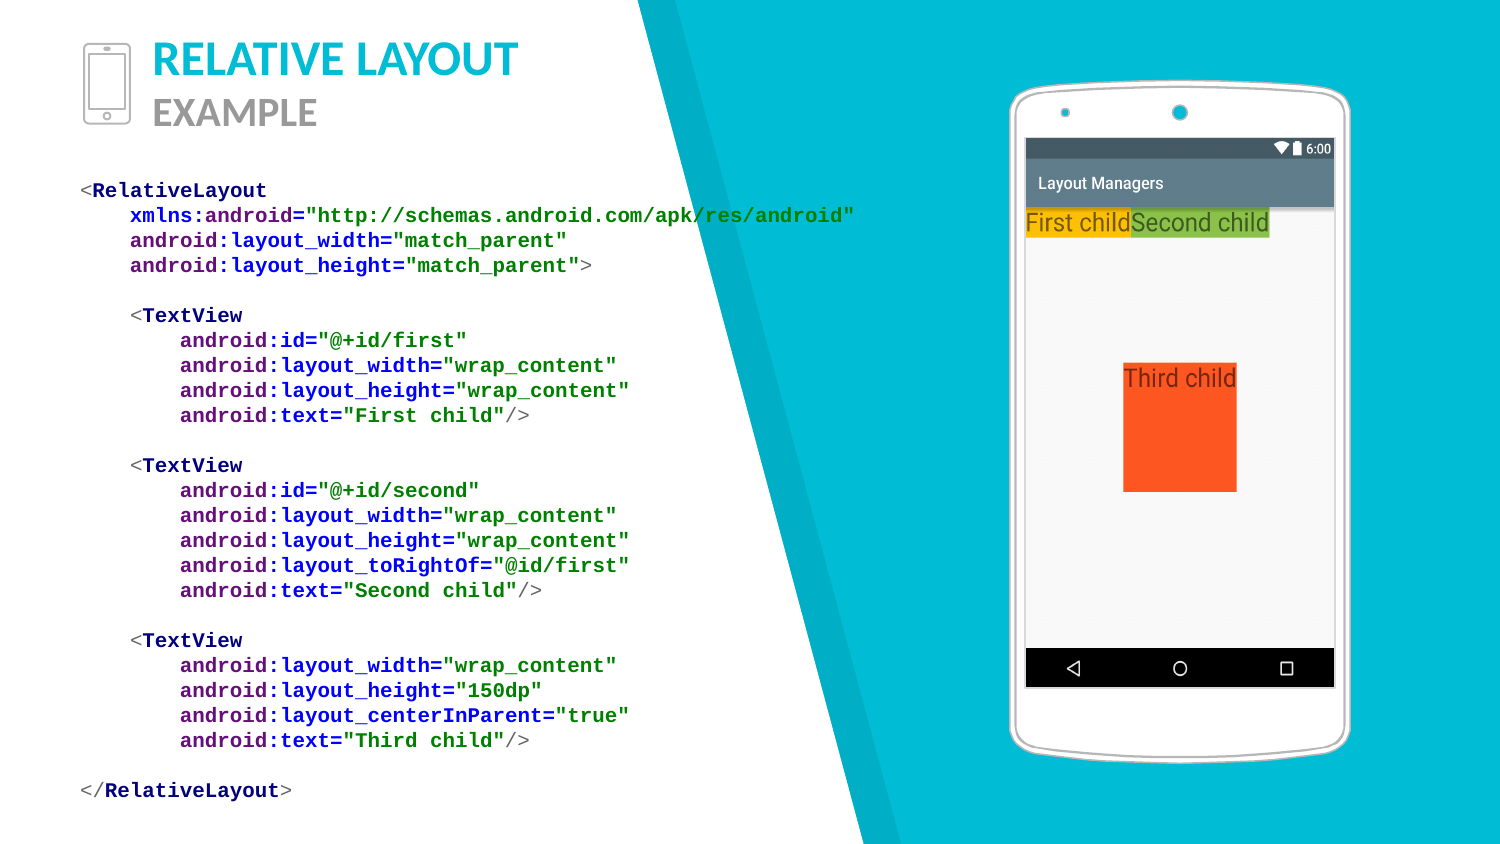

# RELATIVE LAYOUT EXAMPLE

<RelativeLayout
    xmlns:android="http://schemas.android.com/apk/res/android"
    android:layout_width="match_parent"
    android:layout_height="match_parent">
    <TextView
        android:id="@+id/first"
        android:layout_width="wrap_content"
        android:layout_height="wrap_content"
        android:text="First child"/>
    <TextView
        android:id="@+id/second"
        android:layout_width="wrap_content"
        android:layout_height="wrap_content"
        android:layout_toRightOf="@id/first"
        android:text="Second child"/>
    <TextView
        android:layout_width="wrap_content"
        android:layout_height="150dp"
        android:layout_centerInParent="true"
        android:text="Third child"/>
</RelativeLayout>